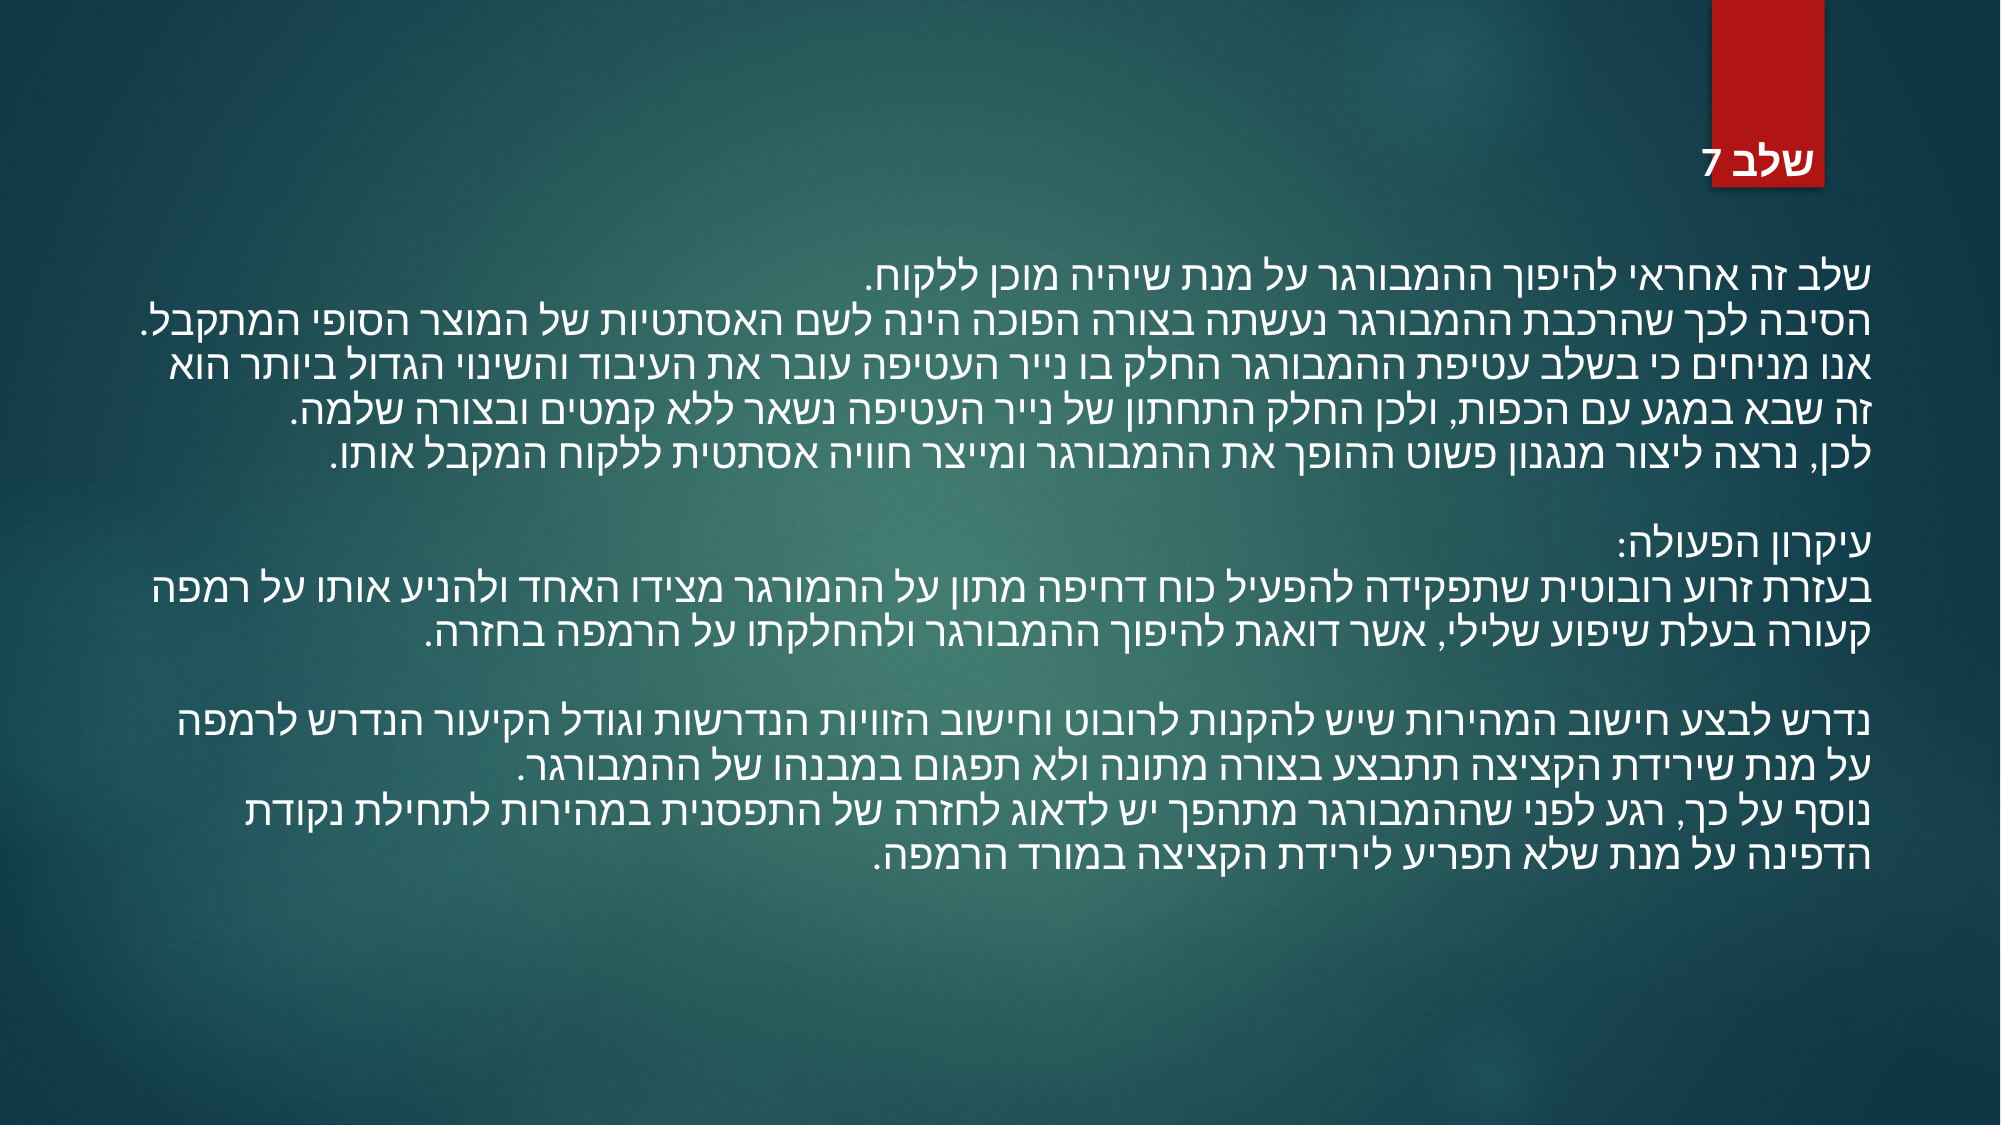

# שלב 7
שלב זה אחראי להיפוך ההמבורגר על מנת שיהיה מוכן ללקוח.
הסיבה לכך שהרכבת ההמבורגר נעשתה בצורה הפוכה הינה לשם האסתטיות של המוצר הסופי המתקבל. אנו מניחים כי בשלב עטיפת ההמבורגר החלק בו נייר העטיפה עובר את העיבוד והשינוי הגדול ביותר הוא זה שבא במגע עם הכפות, ולכן החלק התחתון של נייר העטיפה נשאר ללא קמטים ובצורה שלמה.
לכן, נרצה ליצור מנגנון פשוט ההופך את ההמבורגר ומייצר חוויה אסתטית ללקוח המקבל אותו.

עיקרון הפעולה:
בעזרת זרוע רובוטית שתפקידה להפעיל כוח דחיפה מתון על ההמורגר מצידו האחד ולהניע אותו על רמפה קעורה בעלת שיפוע שלילי, אשר דואגת להיפוך ההמבורגר ולהחלקתו על הרמפה בחזרה.

נדרש לבצע חישוב המהירות שיש להקנות לרובוט וחישוב הזוויות הנדרשות וגודל הקיעור הנדרש לרמפה על מנת שירידת הקציצה תתבצע בצורה מתונה ולא תפגום במבנהו של ההמבורגר.
נוסף על כך, רגע לפני שההמבורגר מתהפך יש לדאוג לחזרה של התפסנית במהירות לתחילת נקודת הדפינה על מנת שלא תפריע לירידת הקציצה במורד הרמפה.